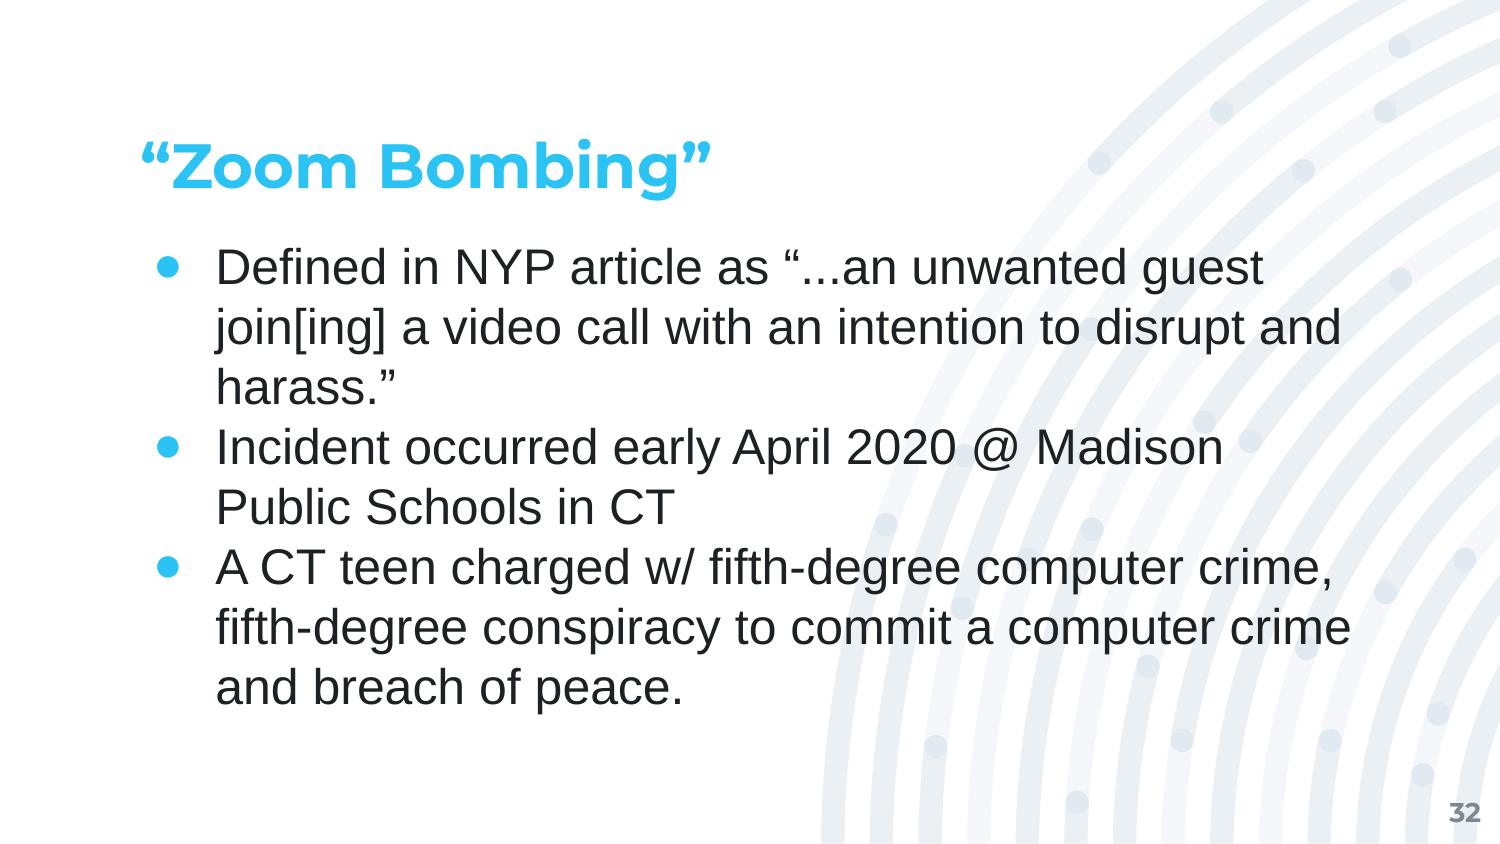

# “Zoom Bombing”
Defined in NYP article as “...an unwanted guest join[ing] a video call with an intention to disrupt and harass.”
Incident occurred early April 2020 @ Madison Public Schools in CT
A CT teen charged w/ fifth-degree computer crime, fifth-degree conspiracy to commit a computer crime and breach of peace.
32